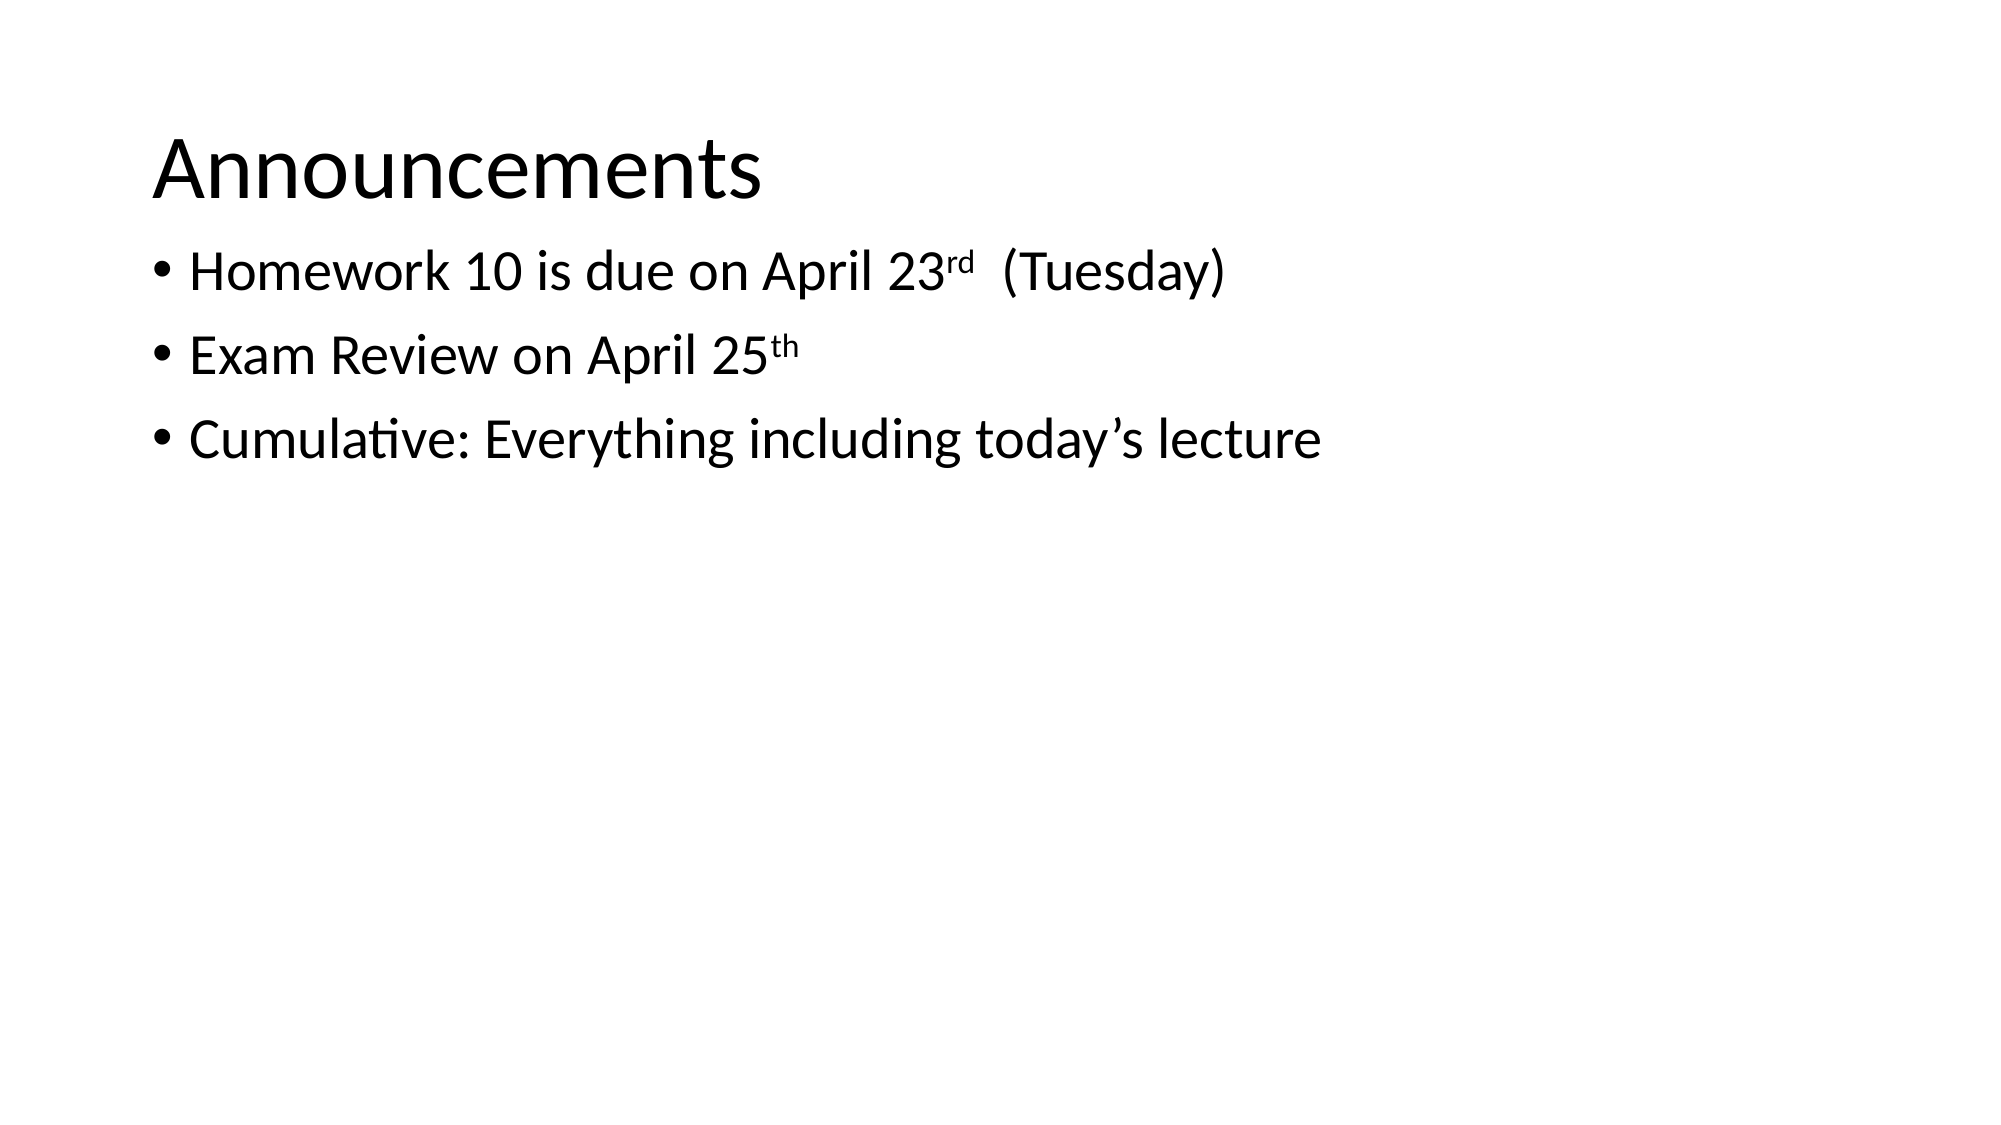

# Announcements
Homework 10 is due on April 23rd  (Tuesday)
Exam Review on April 25th
Cumulative: Everything including today’s lecture